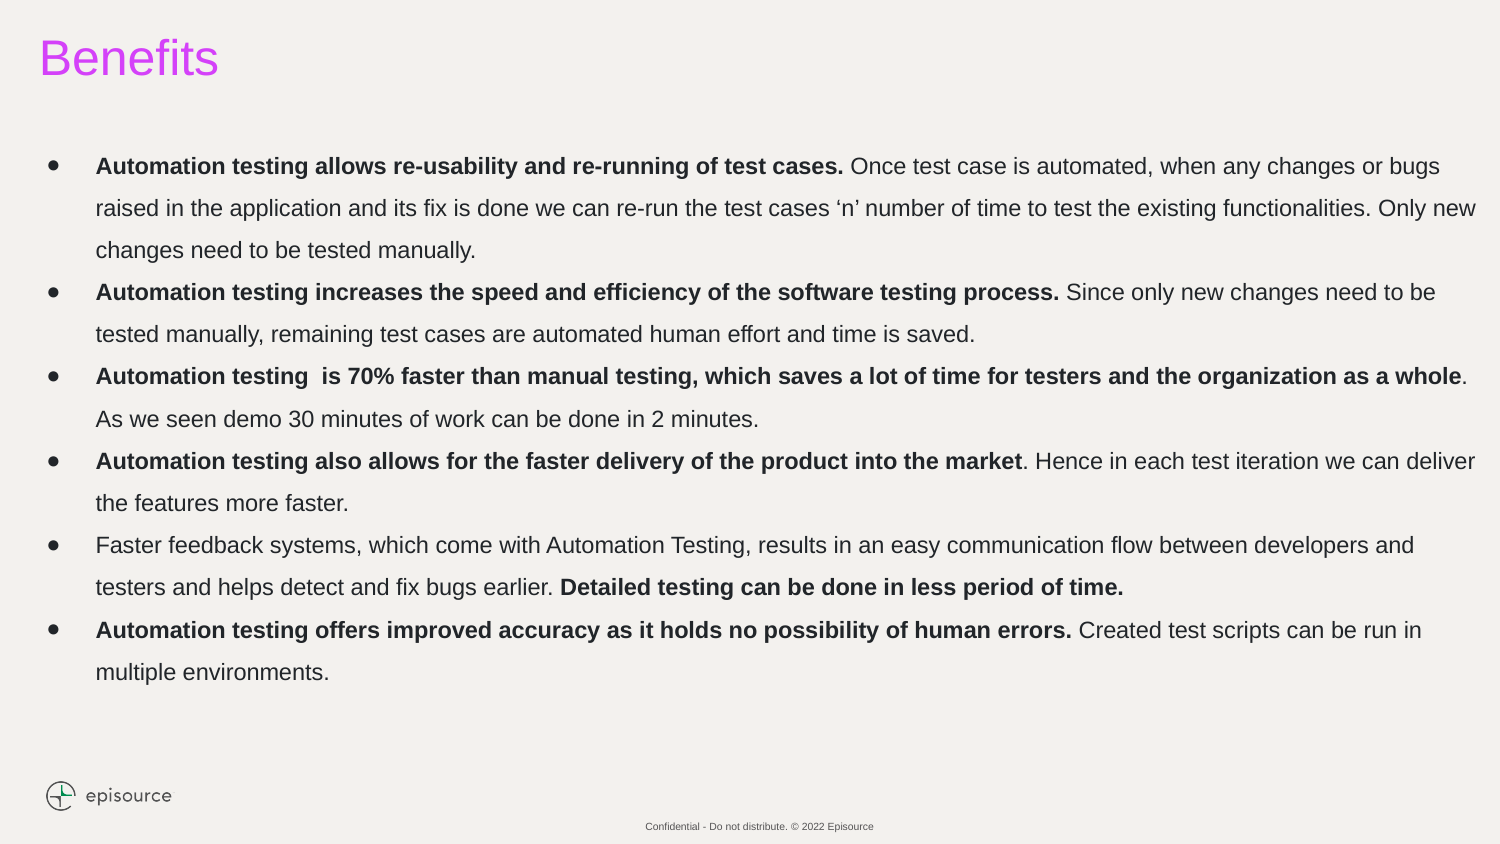

Benefits
Automation testing allows re-usability and re-running of test cases. Once test case is automated, when any changes or bugs raised in the application and its fix is done we can re-run the test cases ‘n’ number of time to test the existing functionalities. Only new changes need to be tested manually.
Automation testing increases the speed and efficiency of the software testing process. Since only new changes need to be tested manually, remaining test cases are automated human effort and time is saved.
Automation testing  is 70% faster than manual testing, which saves a lot of time for testers and the organization as a whole. As we seen demo 30 minutes of work can be done in 2 minutes.
Automation testing also allows for the faster delivery of the product into the market. Hence in each test iteration we can deliver the features more faster.
Faster feedback systems, which come with Automation Testing, results in an easy communication flow between developers and testers and helps detect and fix bugs earlier. Detailed testing can be done in less period of time.
Automation testing offers improved accuracy as it holds no possibility of human errors. Created test scripts can be run in multiple environments.